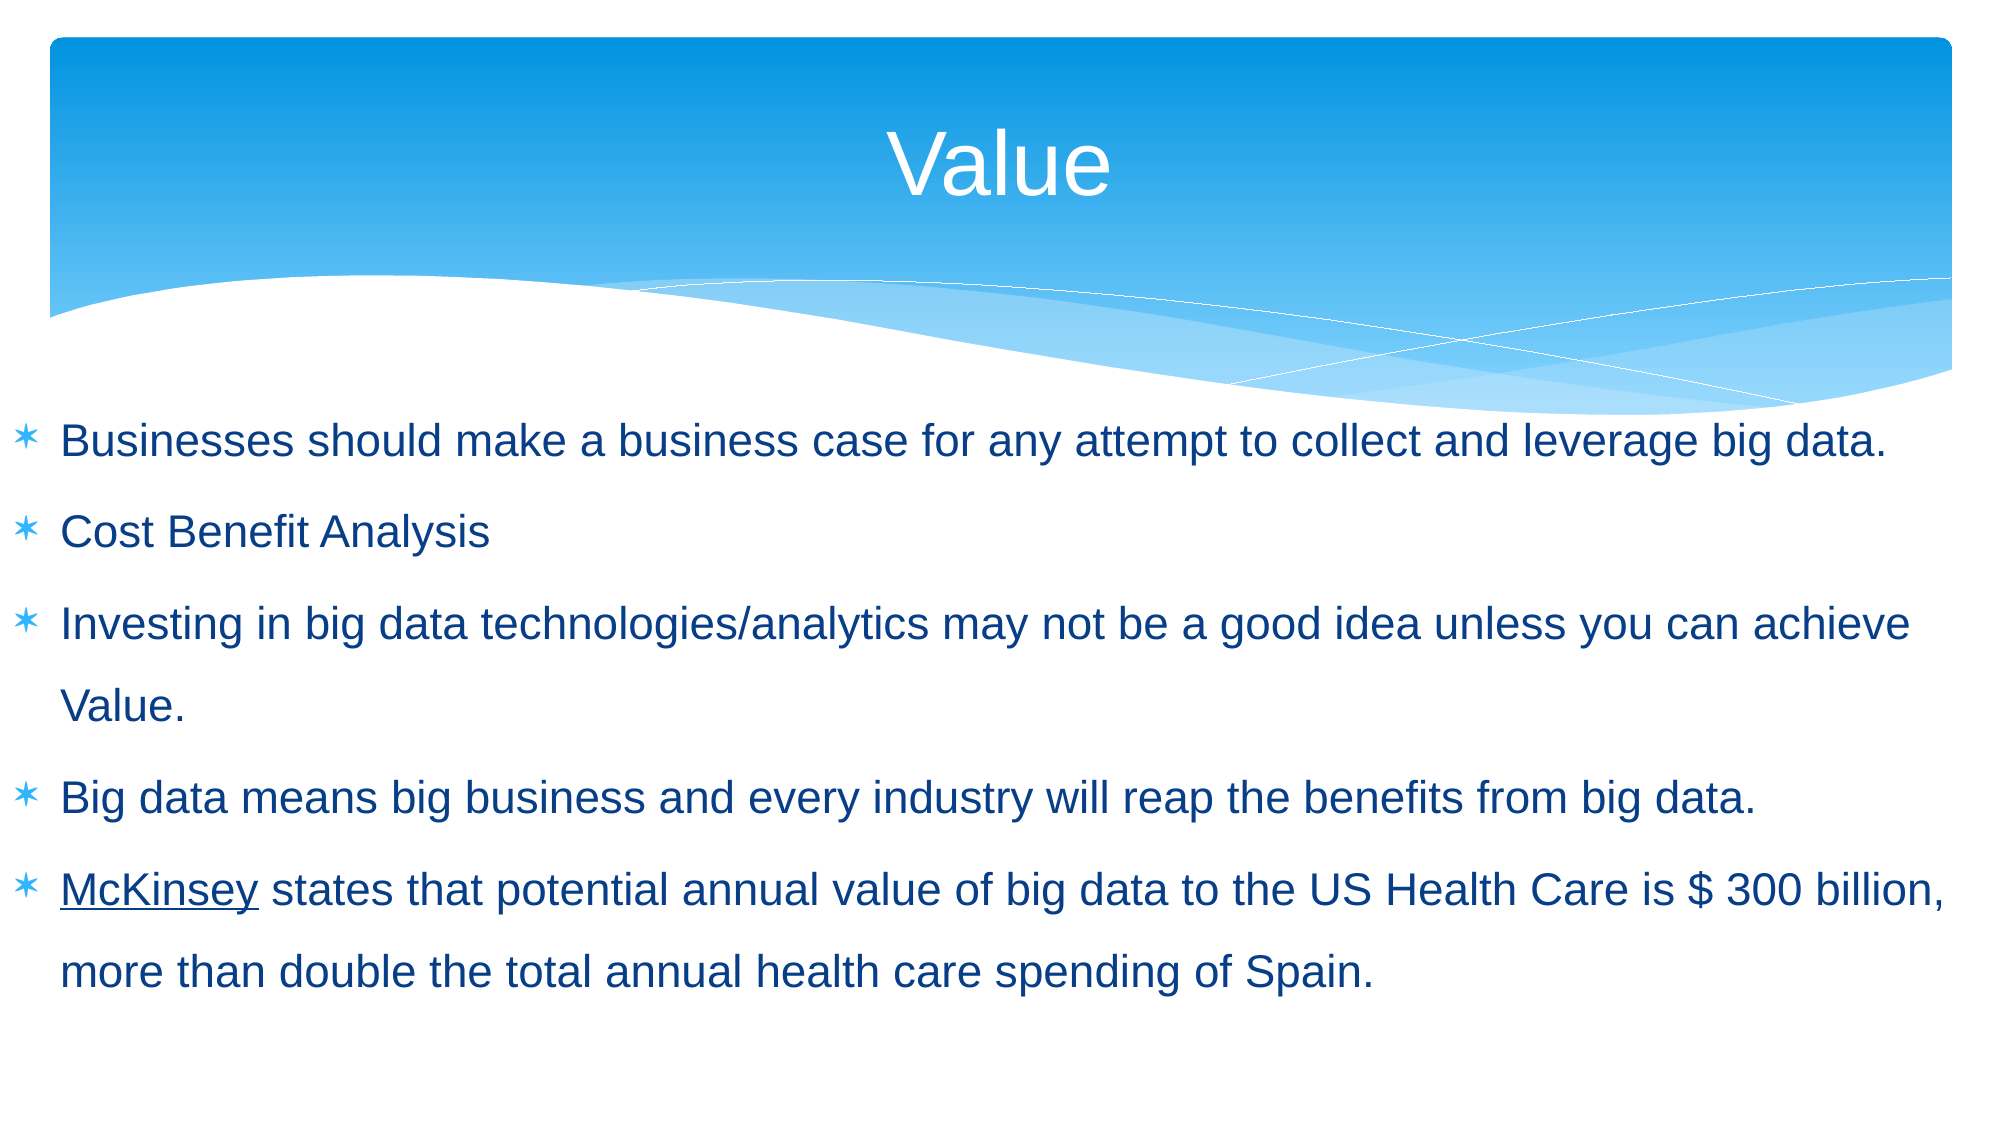

# Value
Businesses should make a business case for any attempt to collect and leverage big data.
Cost Benefit Analysis
Investing in big data technologies/analytics may not be a good idea unless you can achieve Value.
Big data means big business and every industry will reap the benefits from big data.
McKinsey states that potential annual value of big data to the US Health Care is $ 300 billion, more than double the total annual health care spending of Spain.